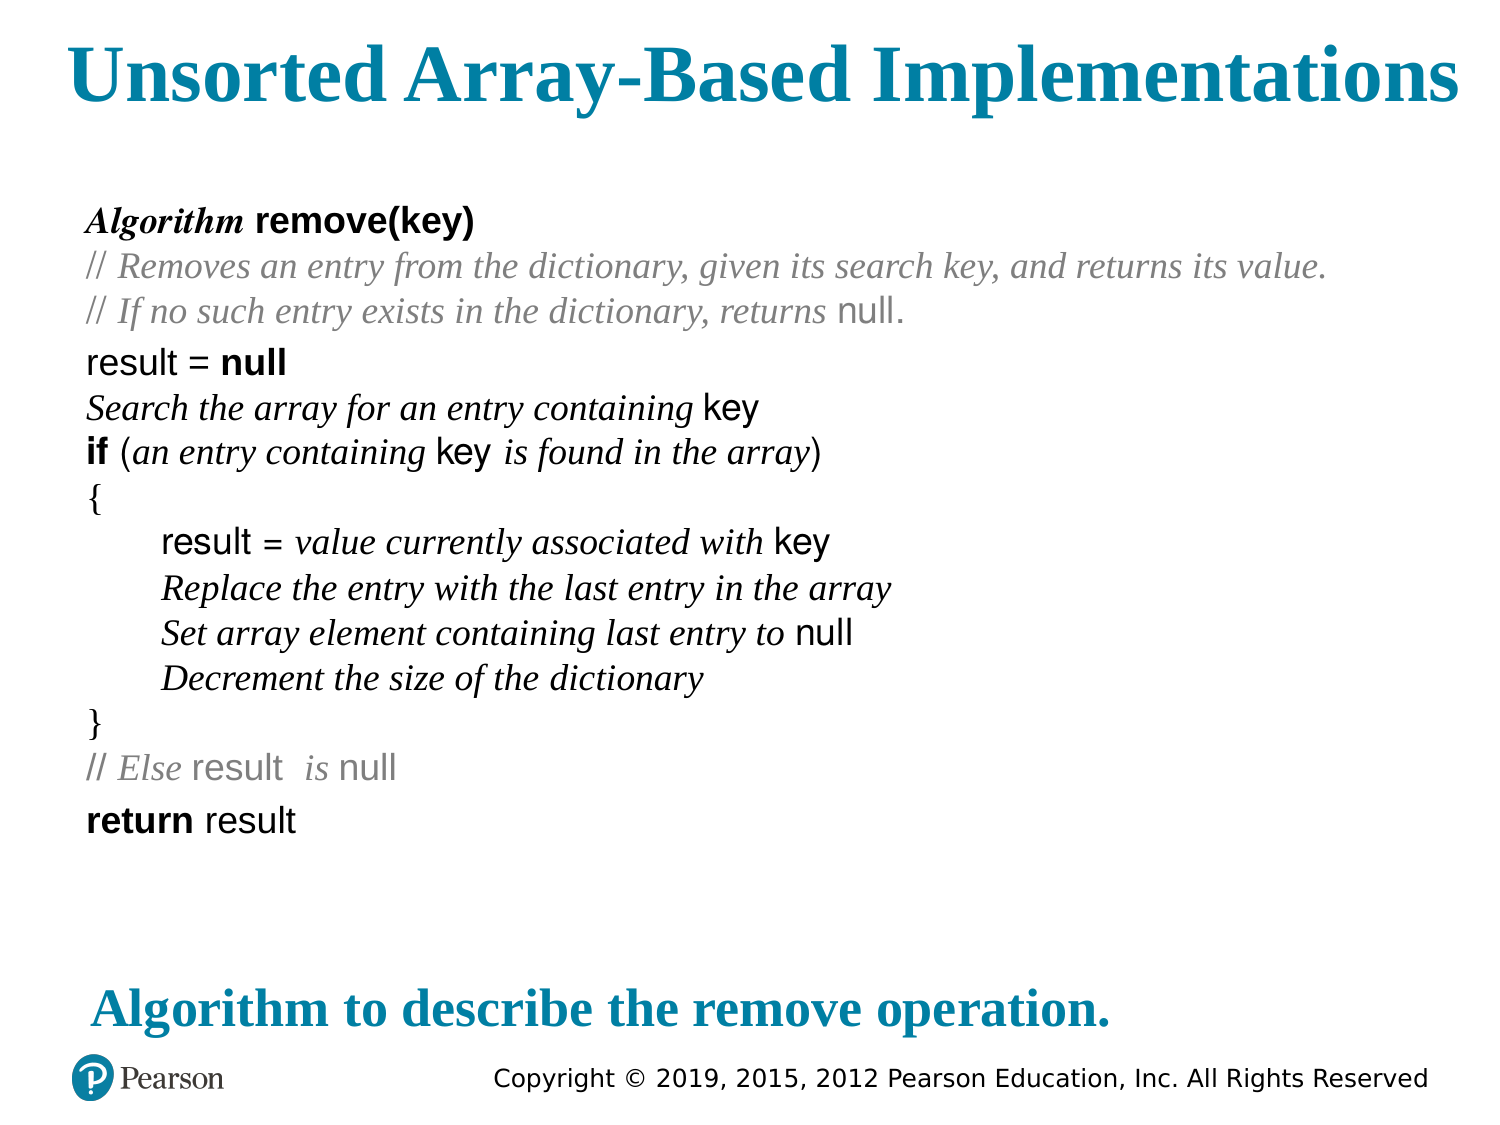

# Unsorted Array-Based Implementations
Algorithm remove(key)
// Removes an entry from the dictionary, given its search key, and returns its value.
// If no such entry exists in the dictionary, returns null.
result = null
Search the array for an entry containing key
if (an entry containing key is found in the array)
{
result = value currently associated with key
Replace the entry with the last entry in the array
Set array element containing last entry to null
Decrement the size of the dictionary
}
// Else result  is null
return result
Algorithm to describe the remove operation.